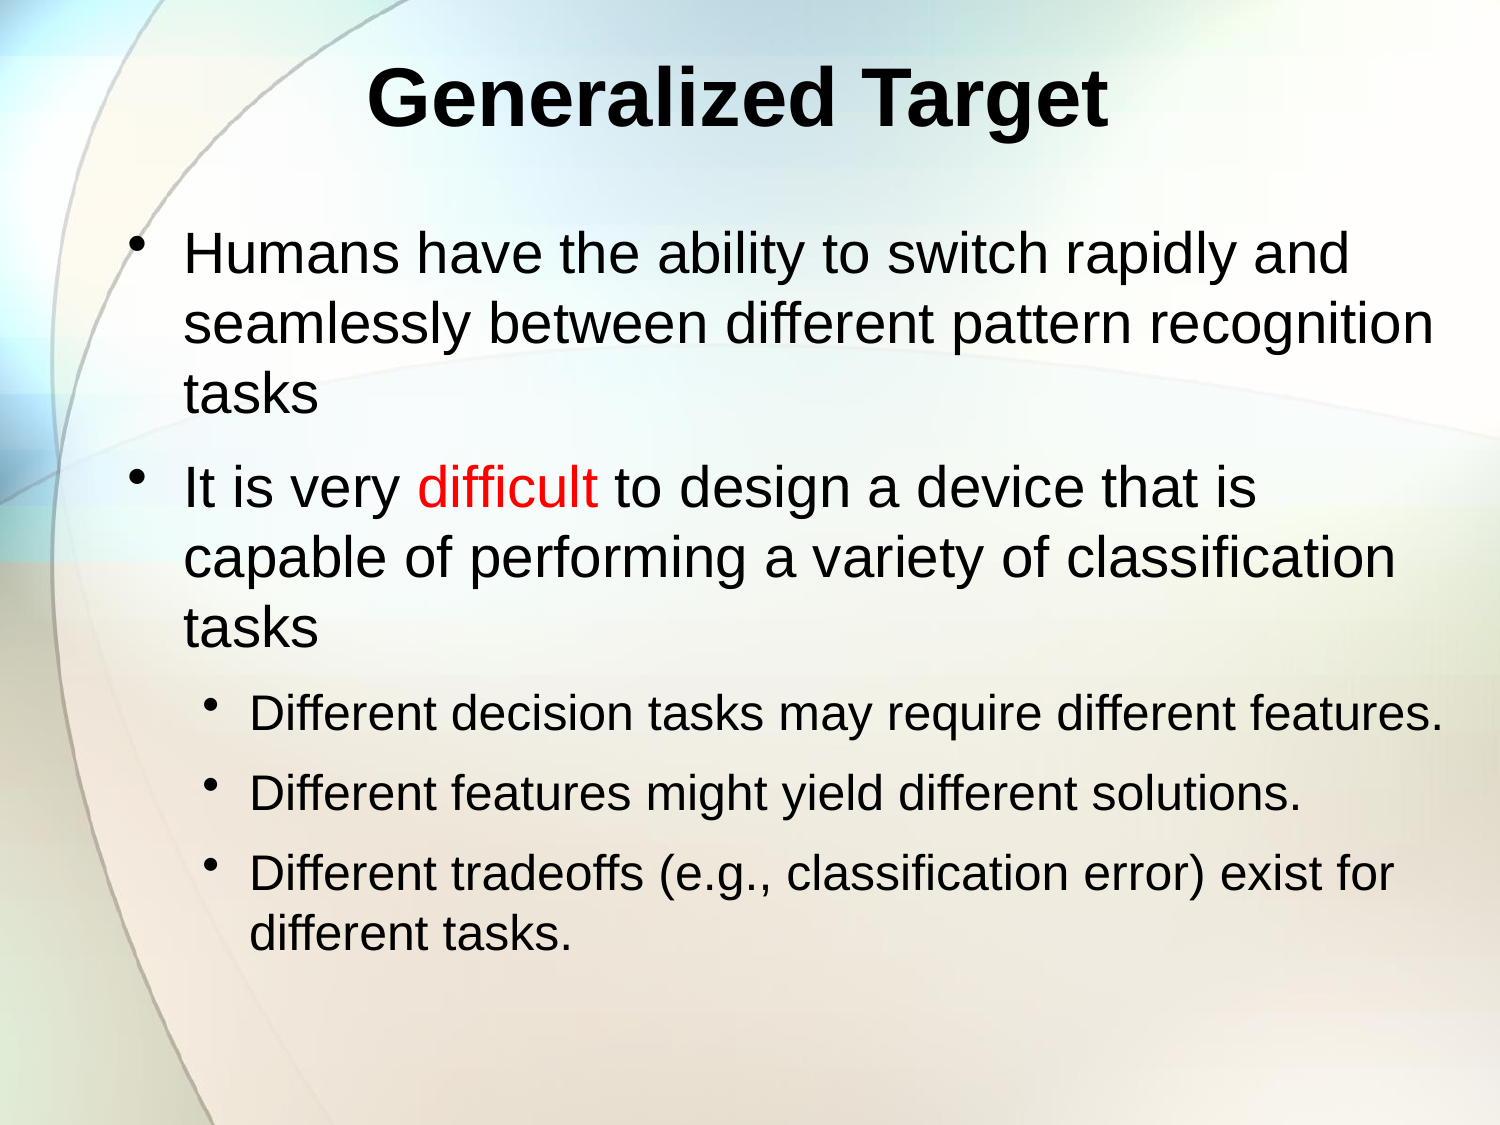

# Generalized Target
Humans have the ability to switch rapidly and  seamlessly between different pattern recognition tasks
It is very difficult to design a device that is capable of performing a variety of classification tasks
Different decision tasks may require different features.
Different features might yield different solutions.
Different tradeoffs (e.g., classification error) exist for different tasks.